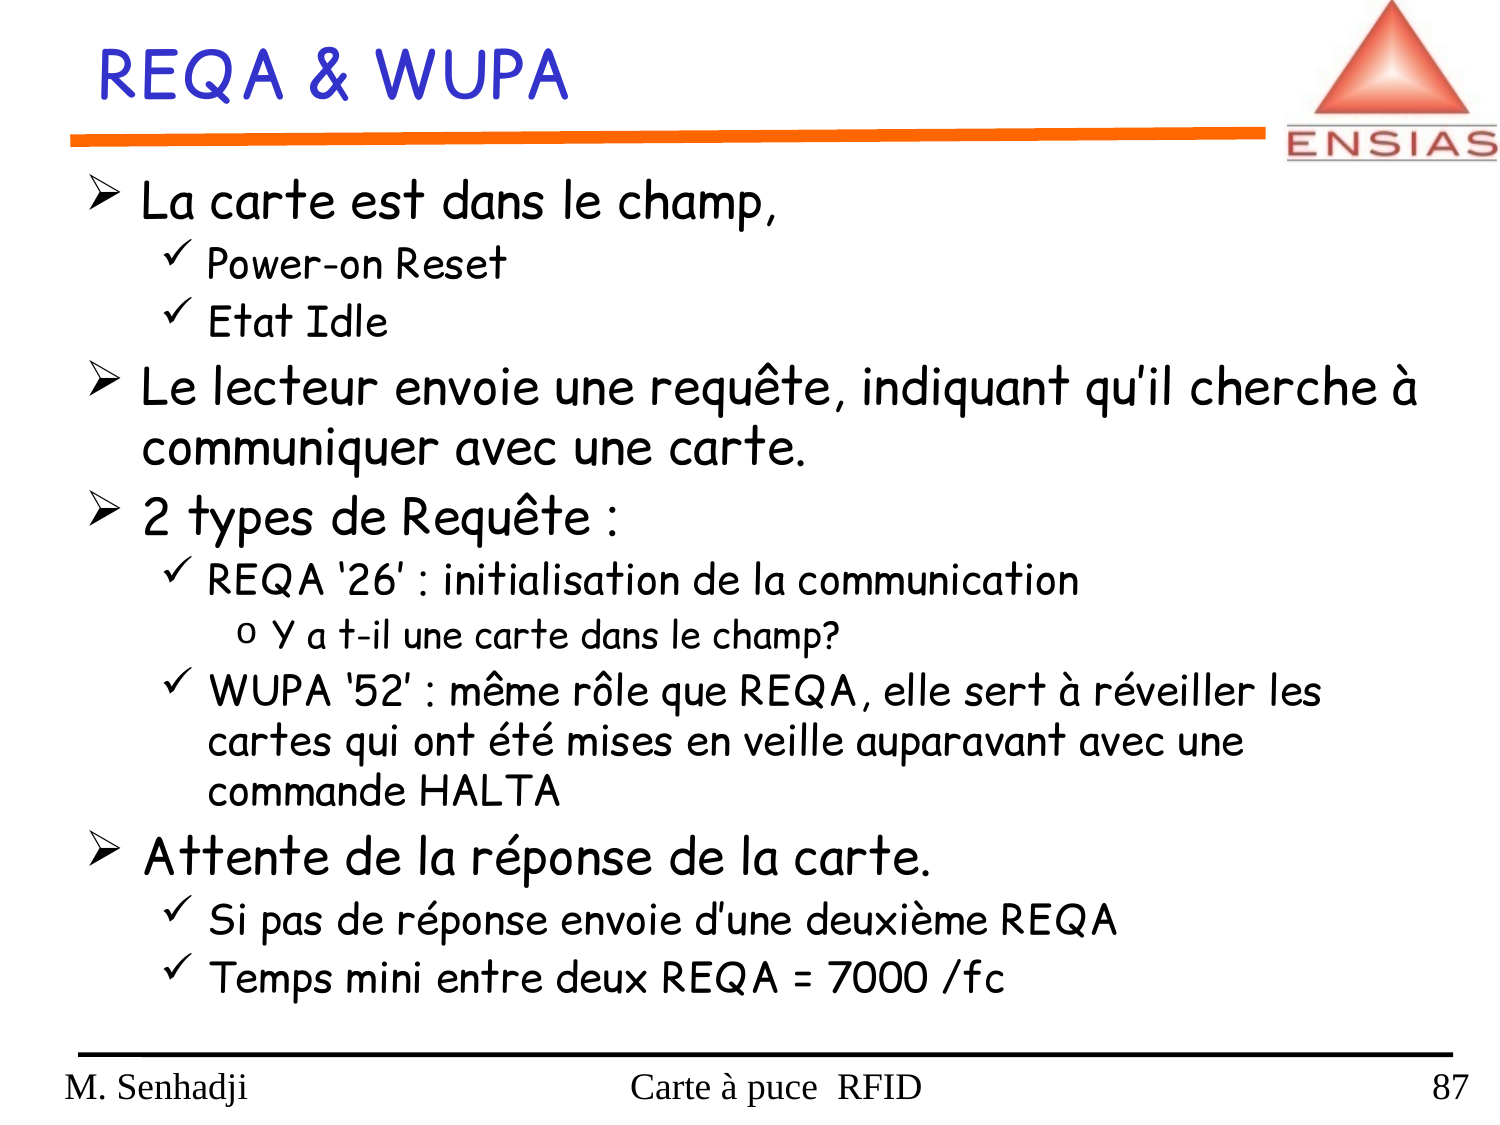

REQA & WUPA
La carte est dans le champ,
Power-on Reset
Etat Idle
Le lecteur envoie une requête, indiquant qu’il cherche à communiquer avec une carte.
2 types de Requête :
REQA ‘26’ : initialisation de la communication
Y a t-il une carte dans le champ?
WUPA ‘52’ : même rôle que REQA, elle sert à réveiller les cartes qui ont été mises en veille auparavant avec une commande HALTA
Attente de la réponse de la carte.
Si pas de réponse envoie d’une deuxième REQA
Temps mini entre deux REQA = 7000 /fc